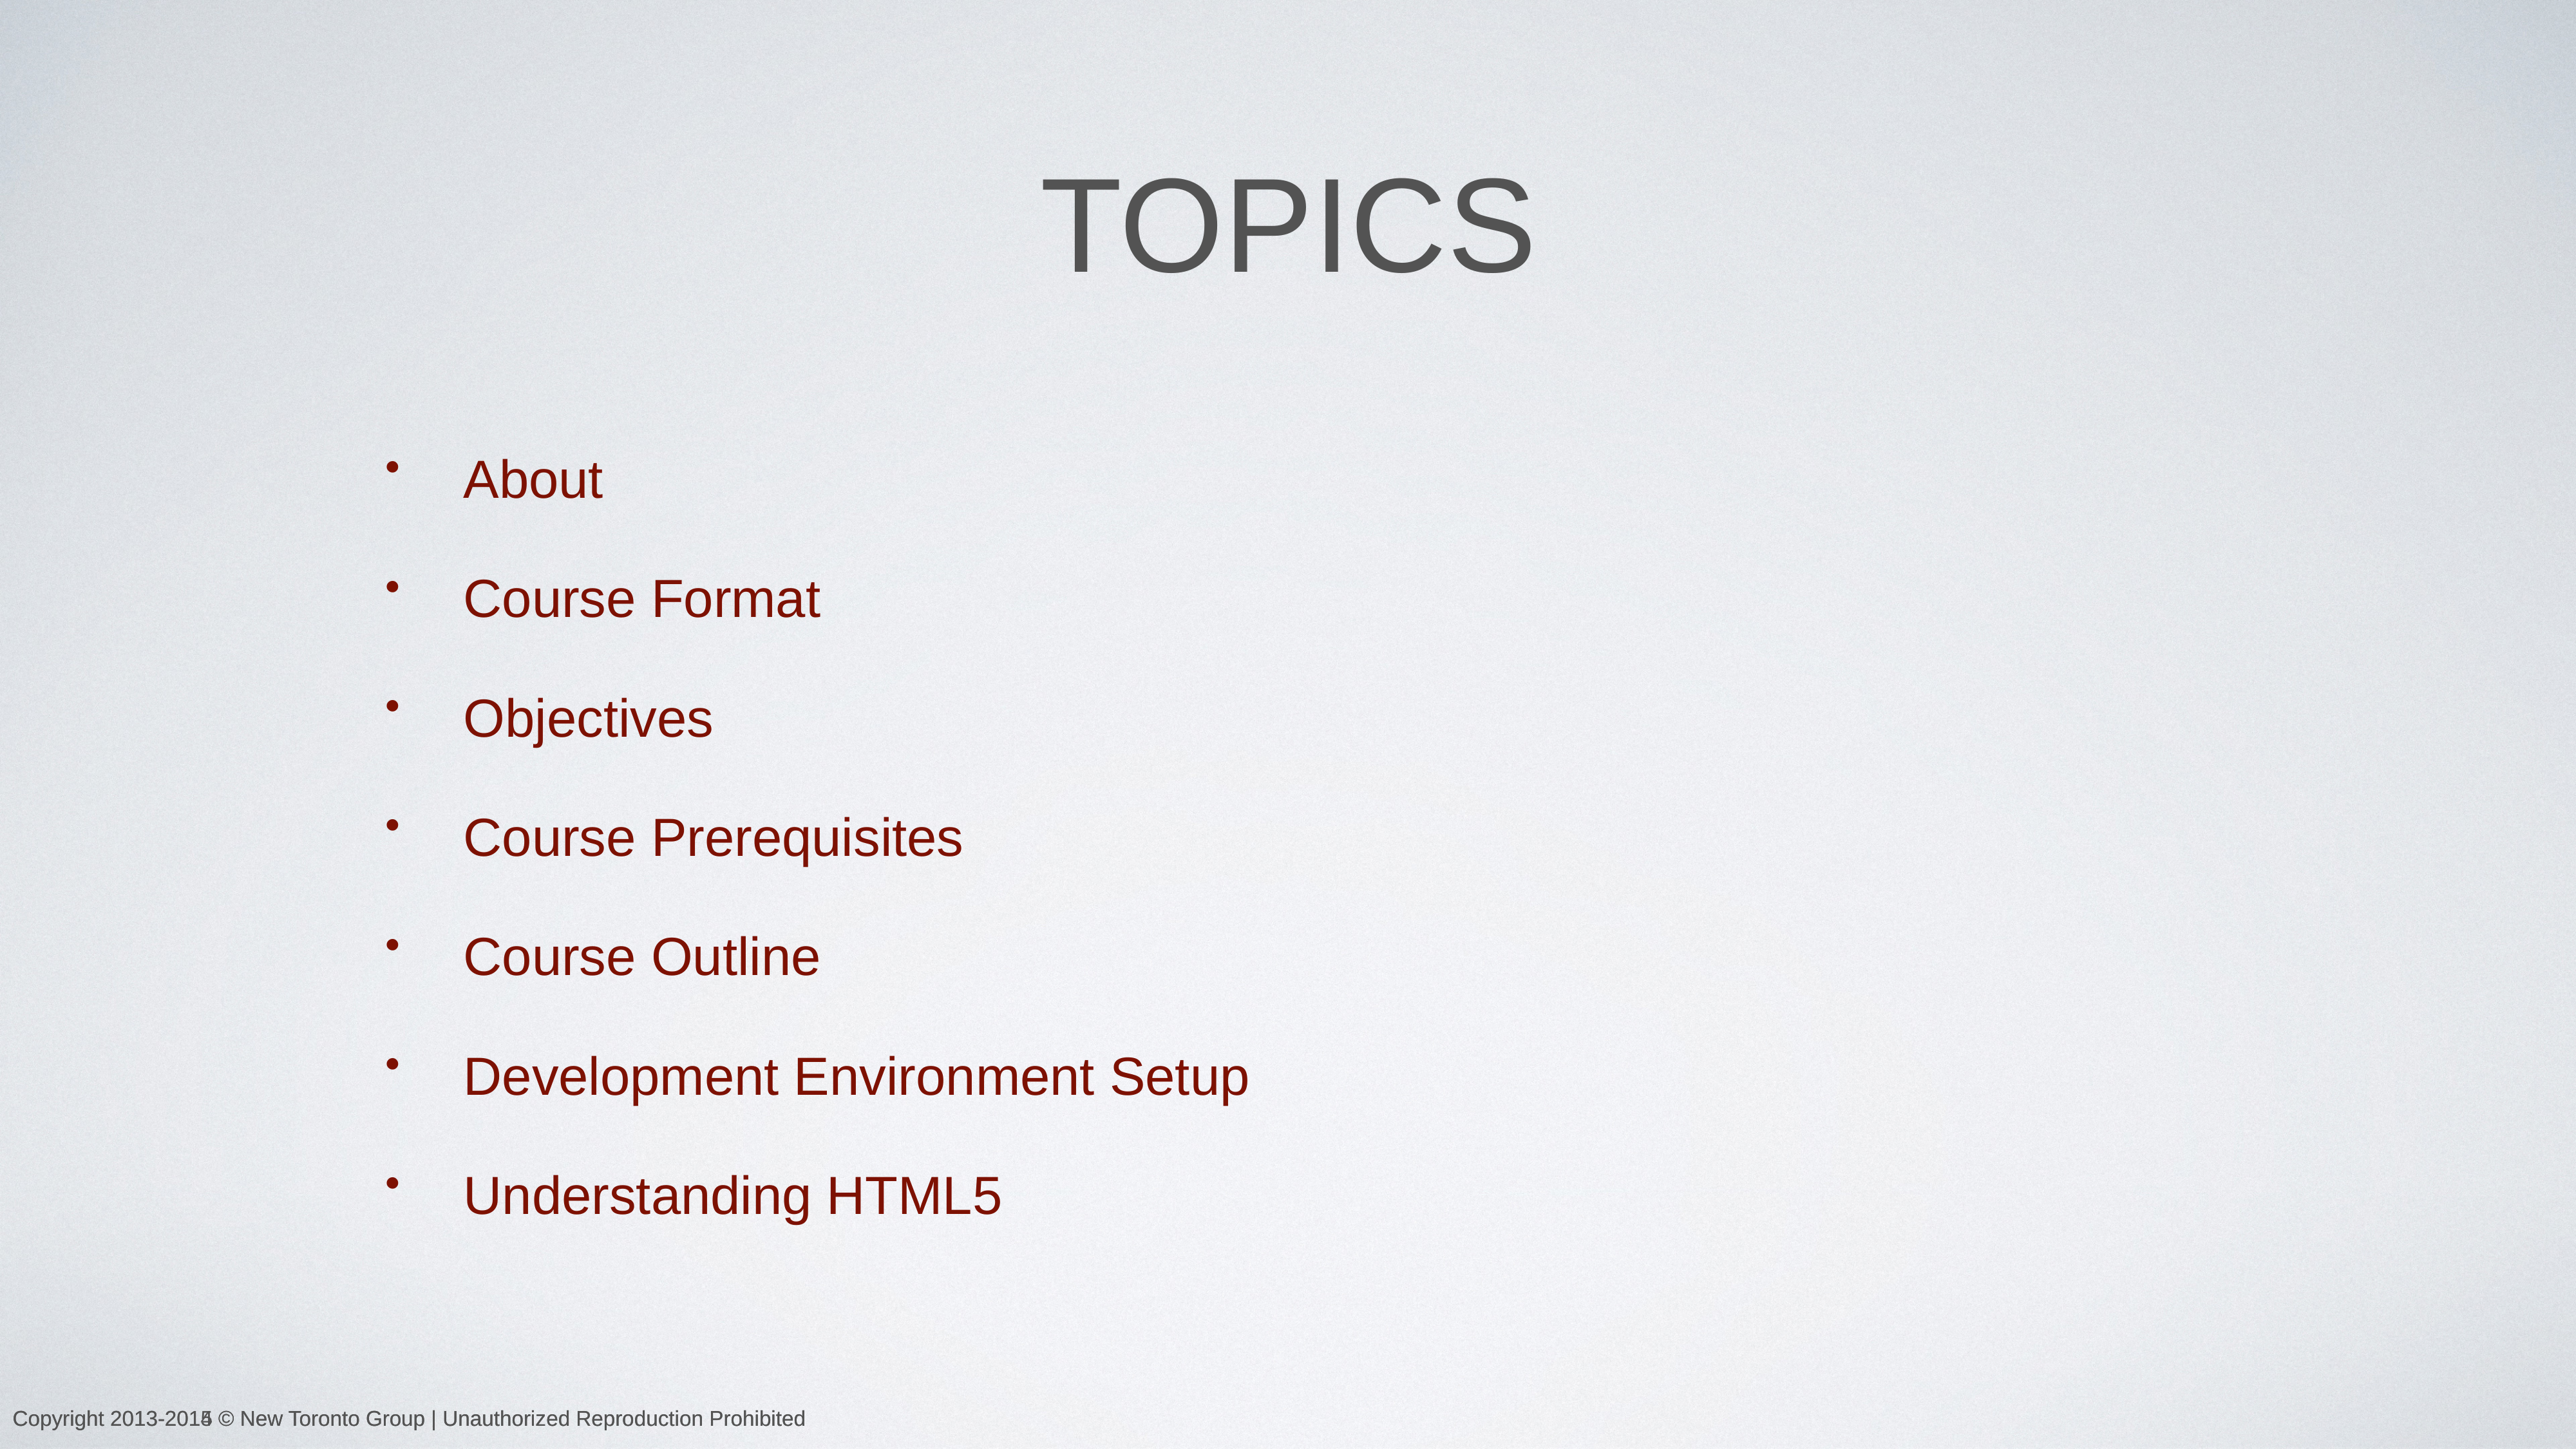

# Topics
About
Course Format
Objectives
Course Prerequisites
Course Outline
Development Environment Setup
Understanding HTML5